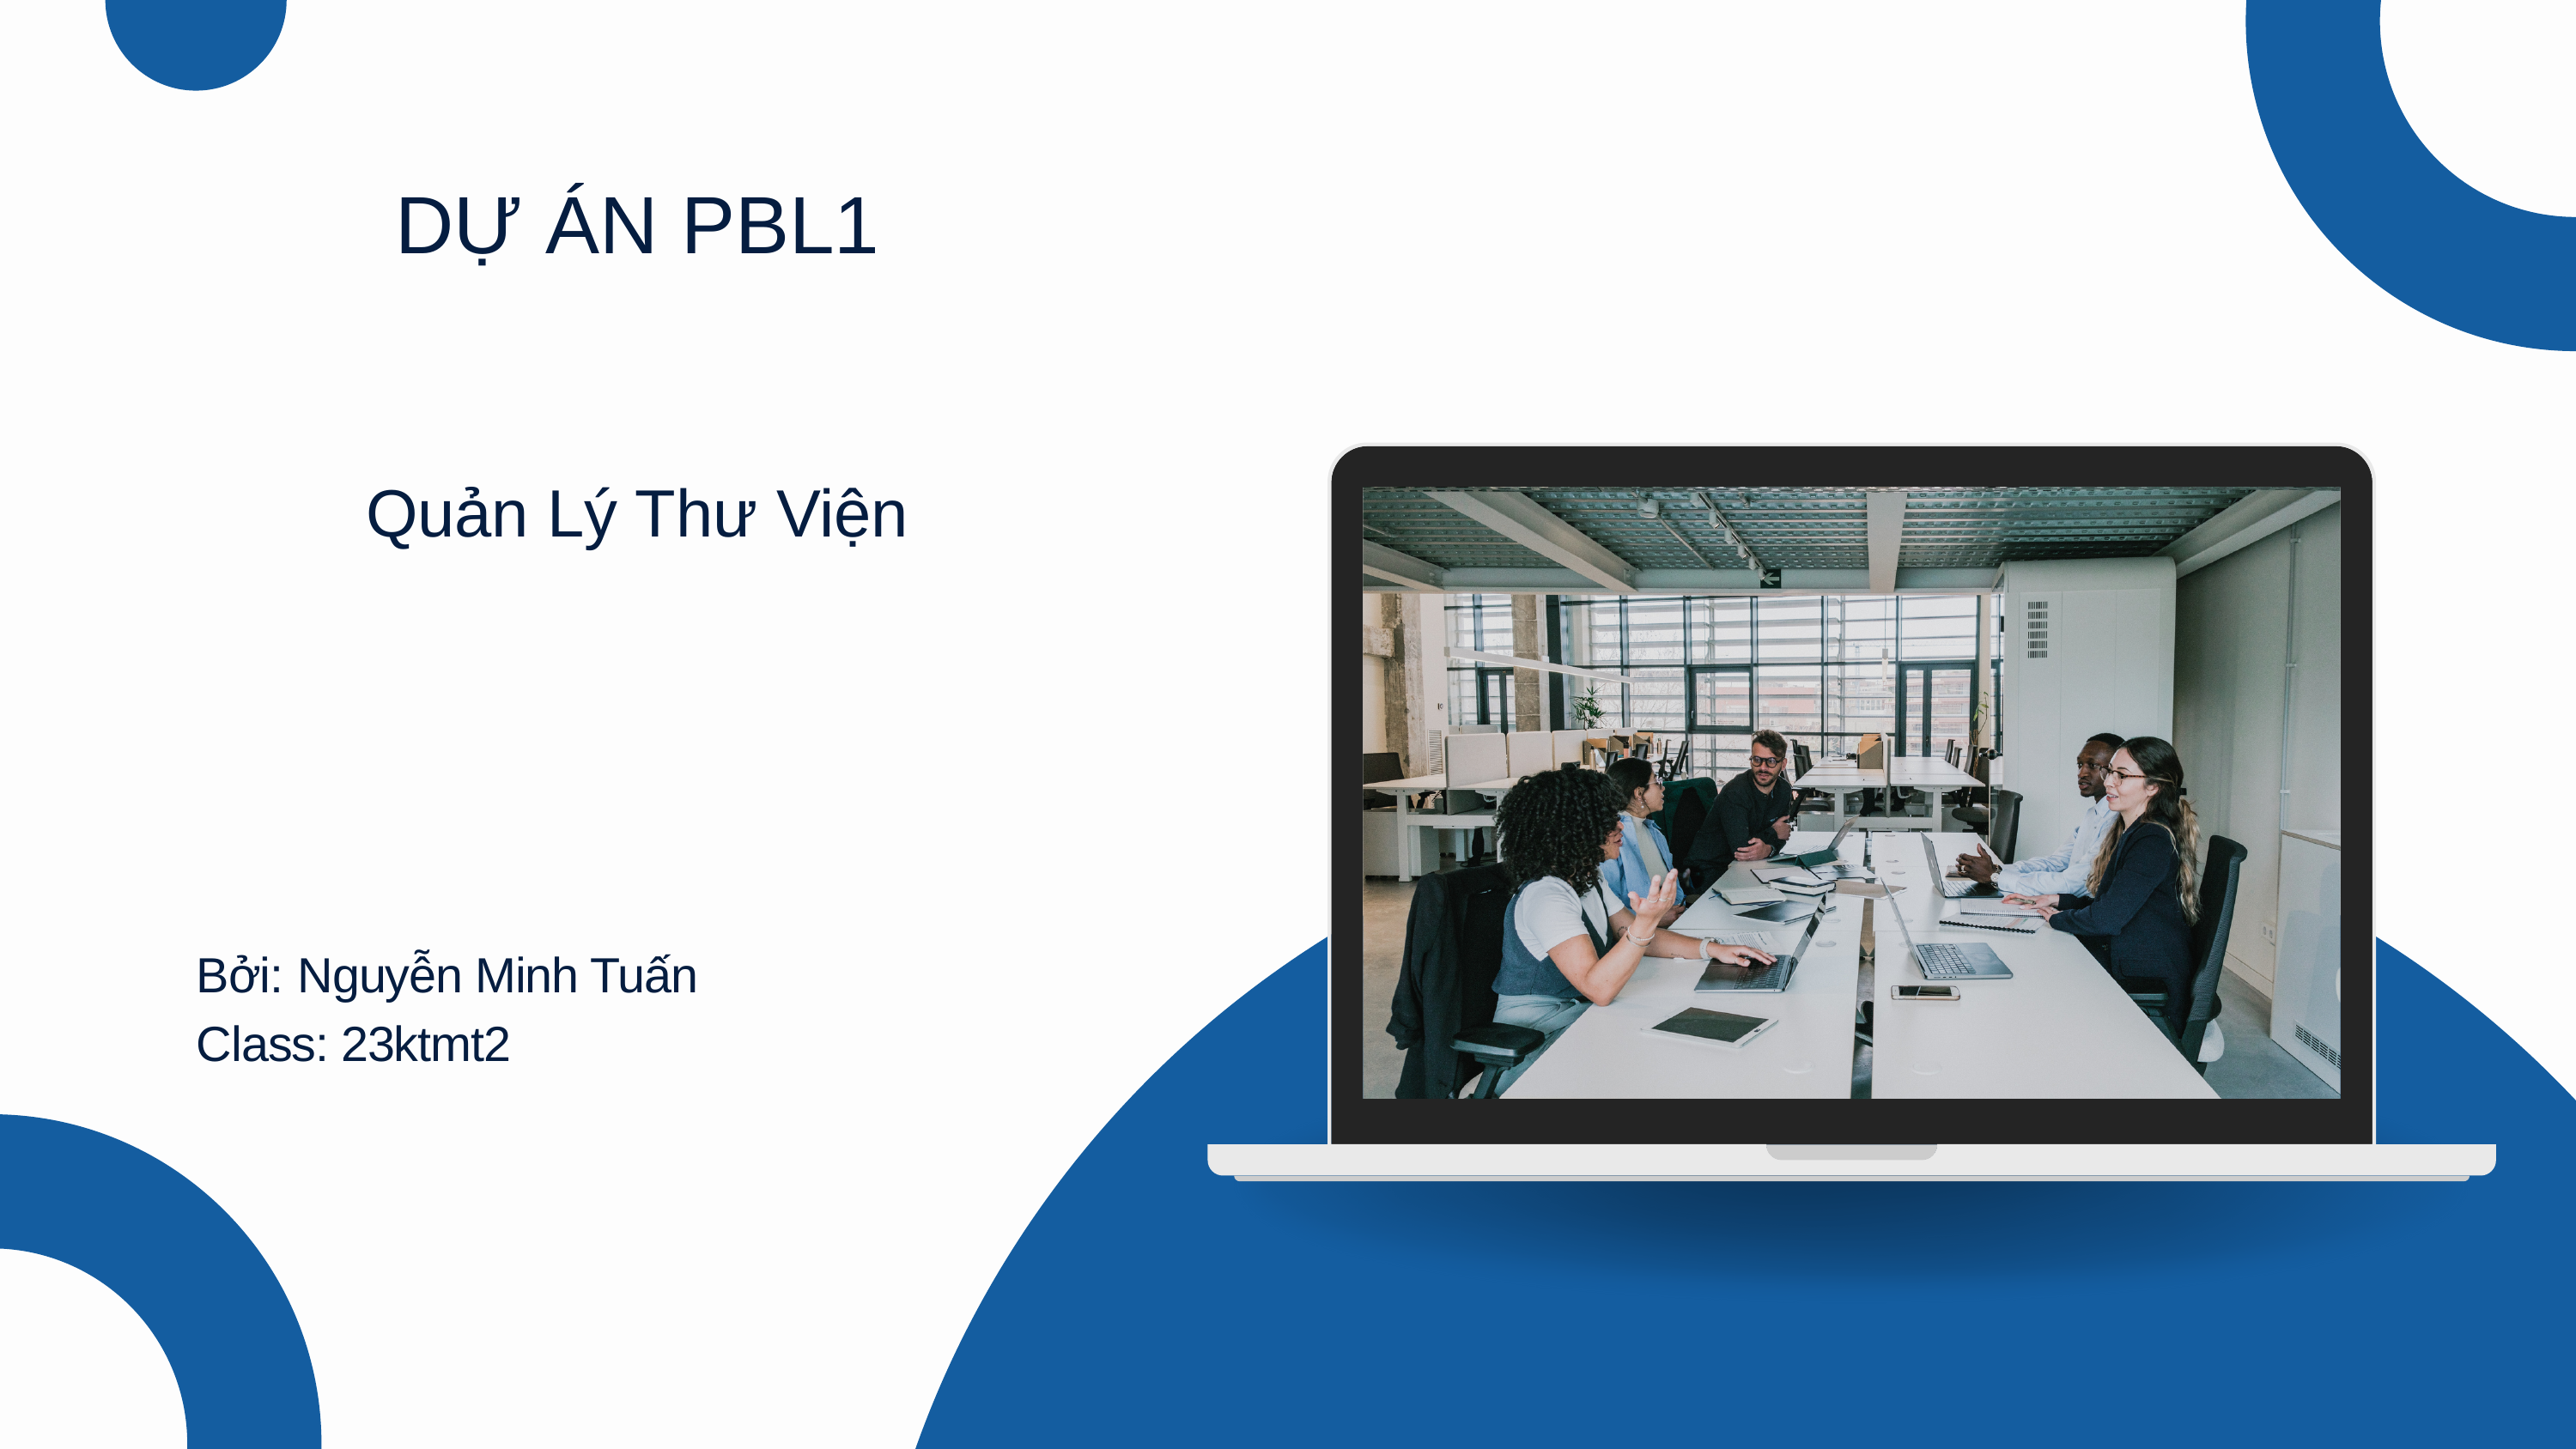

DỰ ÁN PBL1

Quản Lý Thư Viện

Bởi: Nguyễn Minh Tuấn
Class: 23ktmt2